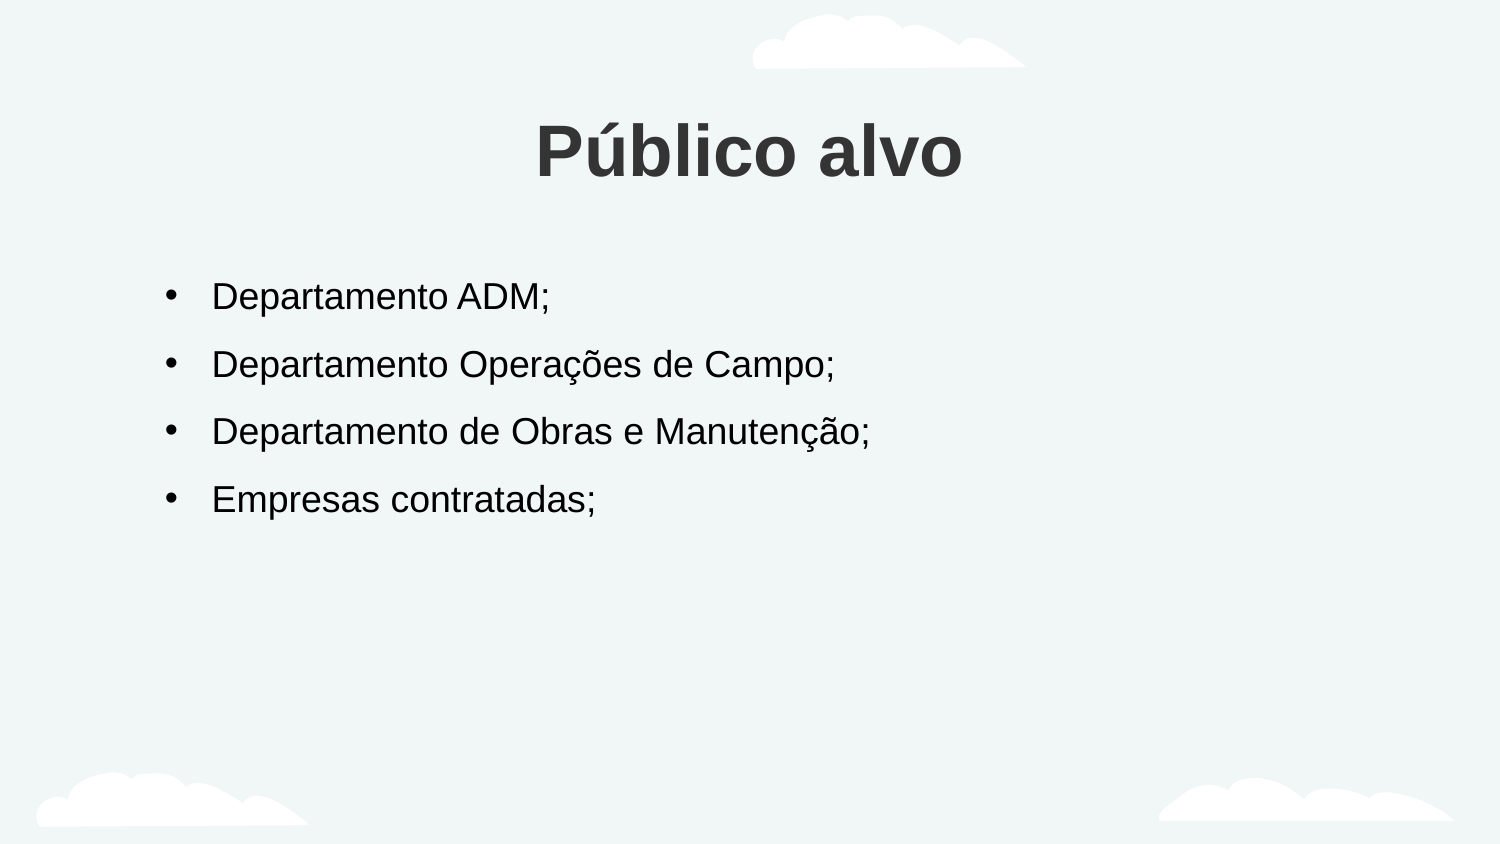

# Público alvo
Departamento ADM;
Departamento Operações de Campo;
Departamento de Obras e Manutenção;
Empresas contratadas;